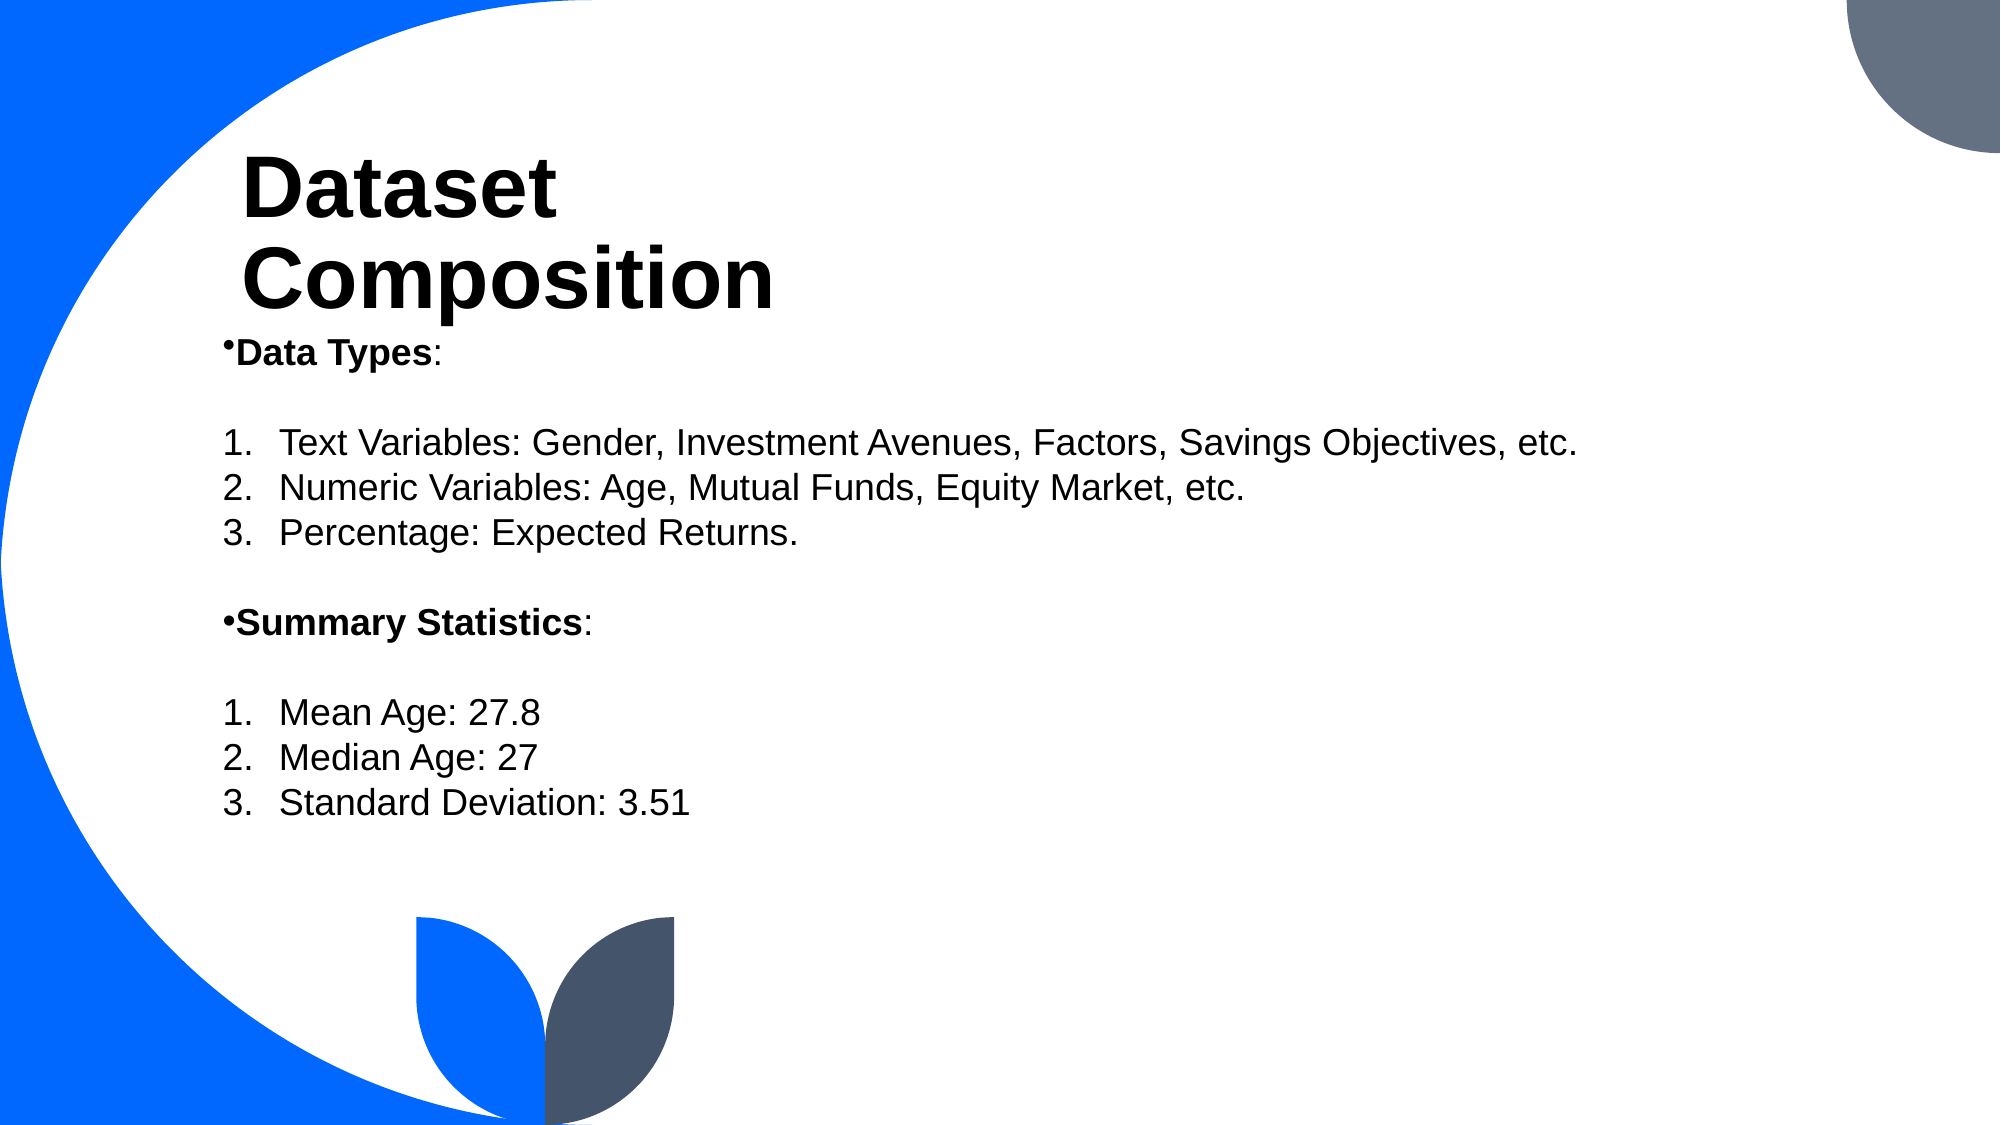

# Dataset Composition
Data Types:

Text Variables: Gender, Investment Avenues, Factors, Savings Objectives, etc.
Numeric Variables: Age, Mutual Funds, Equity Market, etc.
Percentage: Expected Returns.

Summary Statistics:

Mean Age: 27.8
Median Age: 27
Standard Deviation: 3.51